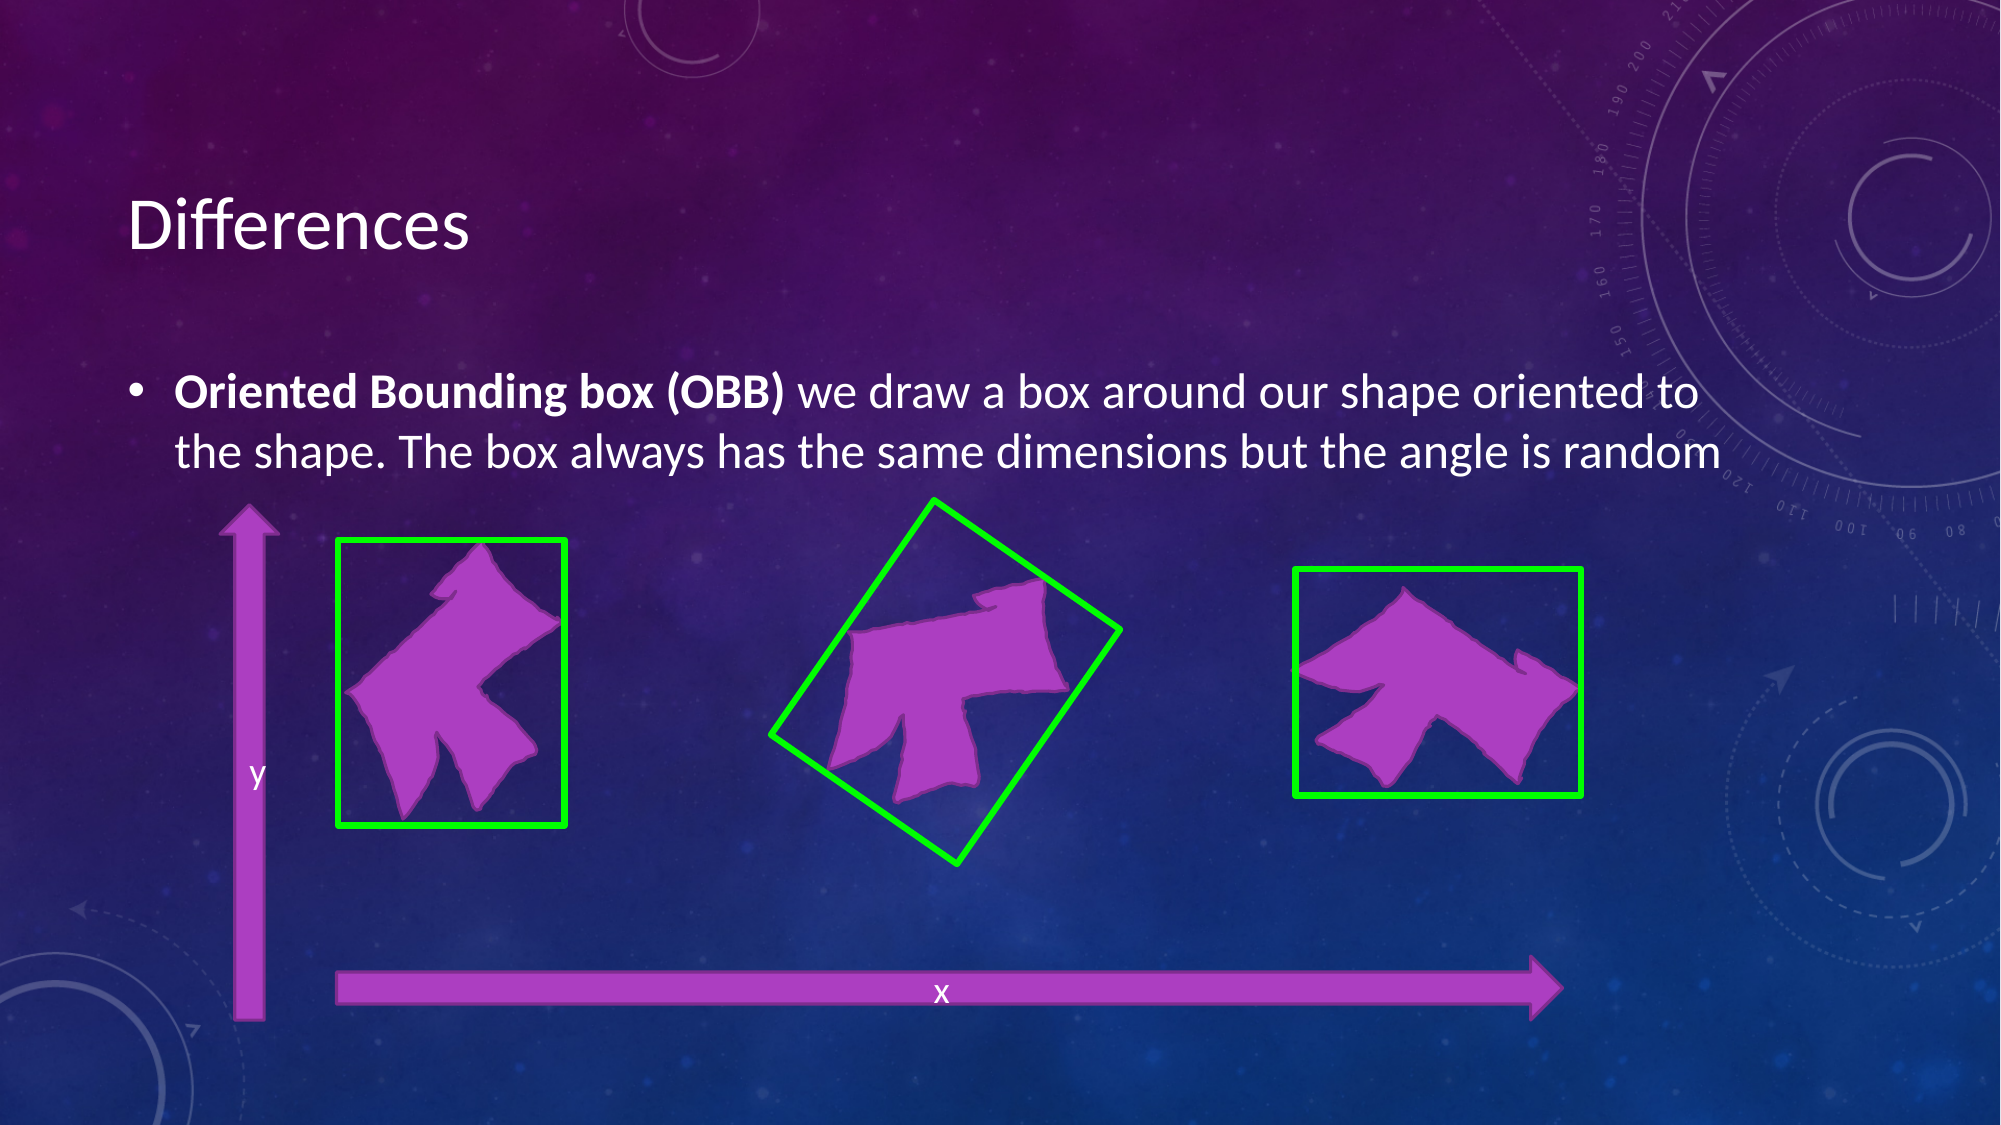

# Differences
Oriented Bounding box (OBB) we draw a box around our shape oriented to the shape. The box always has the same dimensions but the angle is random
y

x